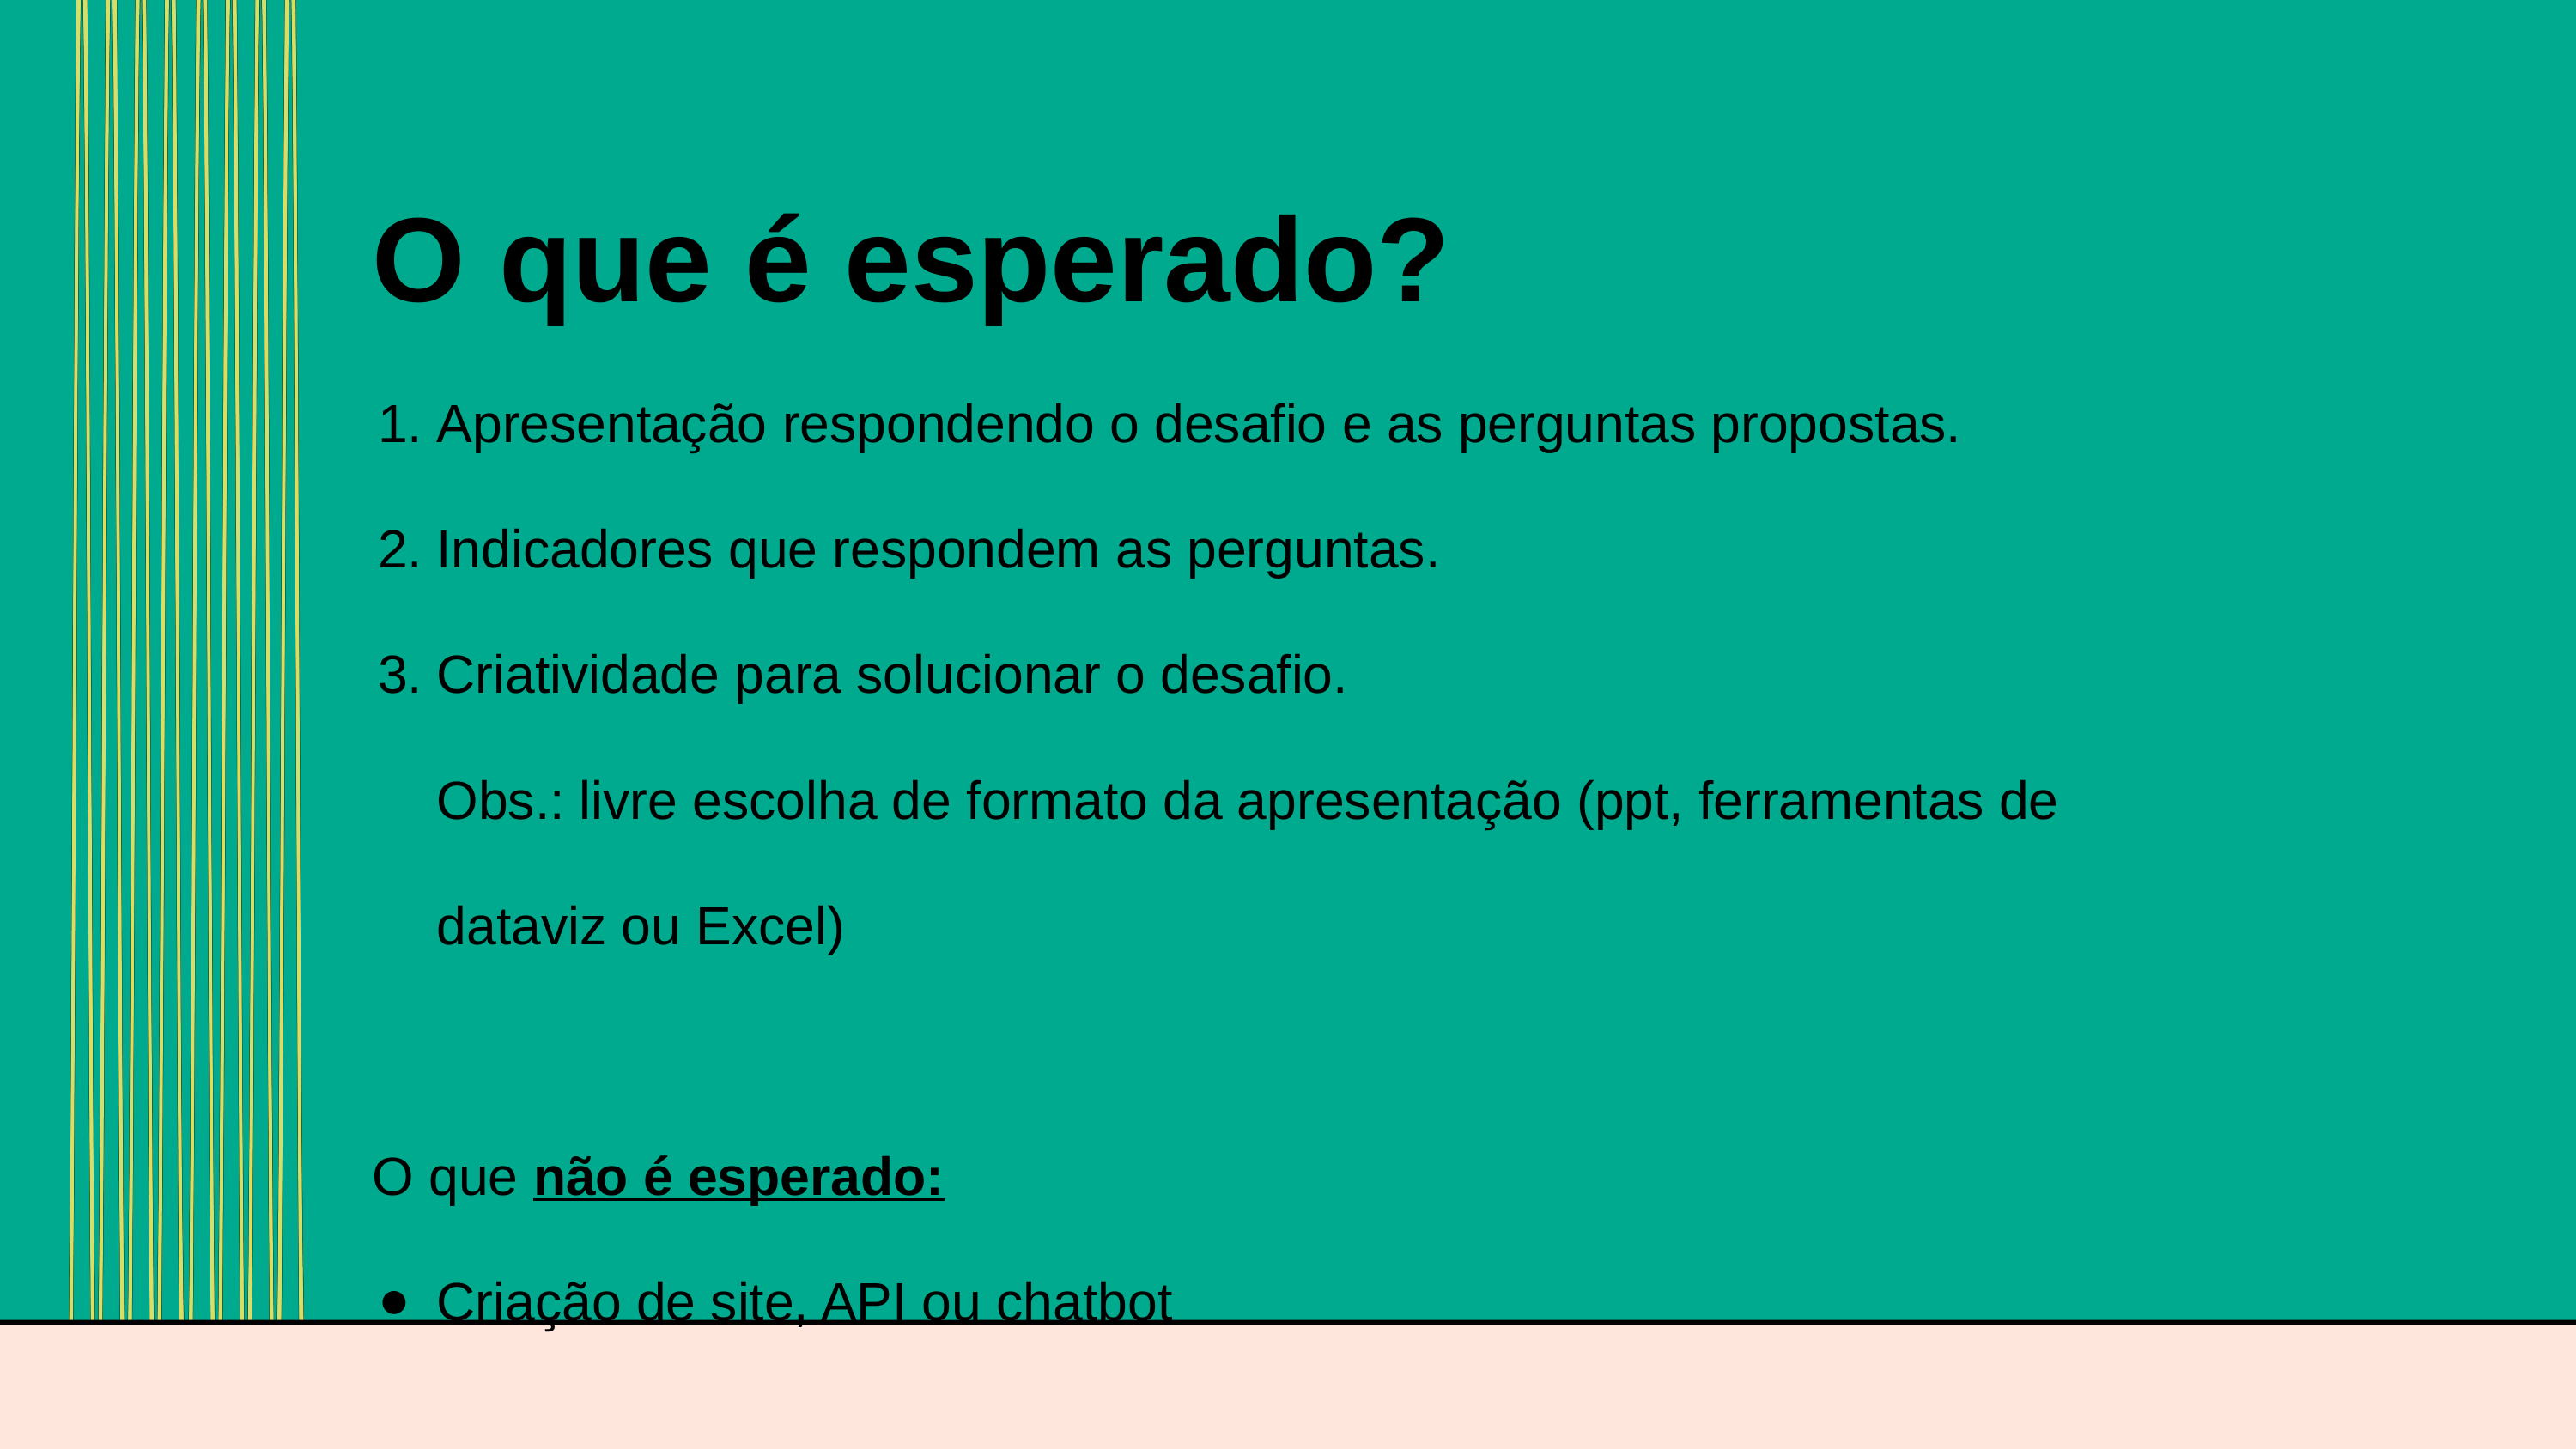

O que é esperado?
Apresentação respondendo o desafio e as perguntas propostas.
Indicadores que respondem as perguntas.
Criatividade para solucionar o desafio.
Obs.: livre escolha de formato da apresentação (ppt, ferramentas de dataviz ou Excel)
O que não é esperado:
Criação de site, API ou chatbot